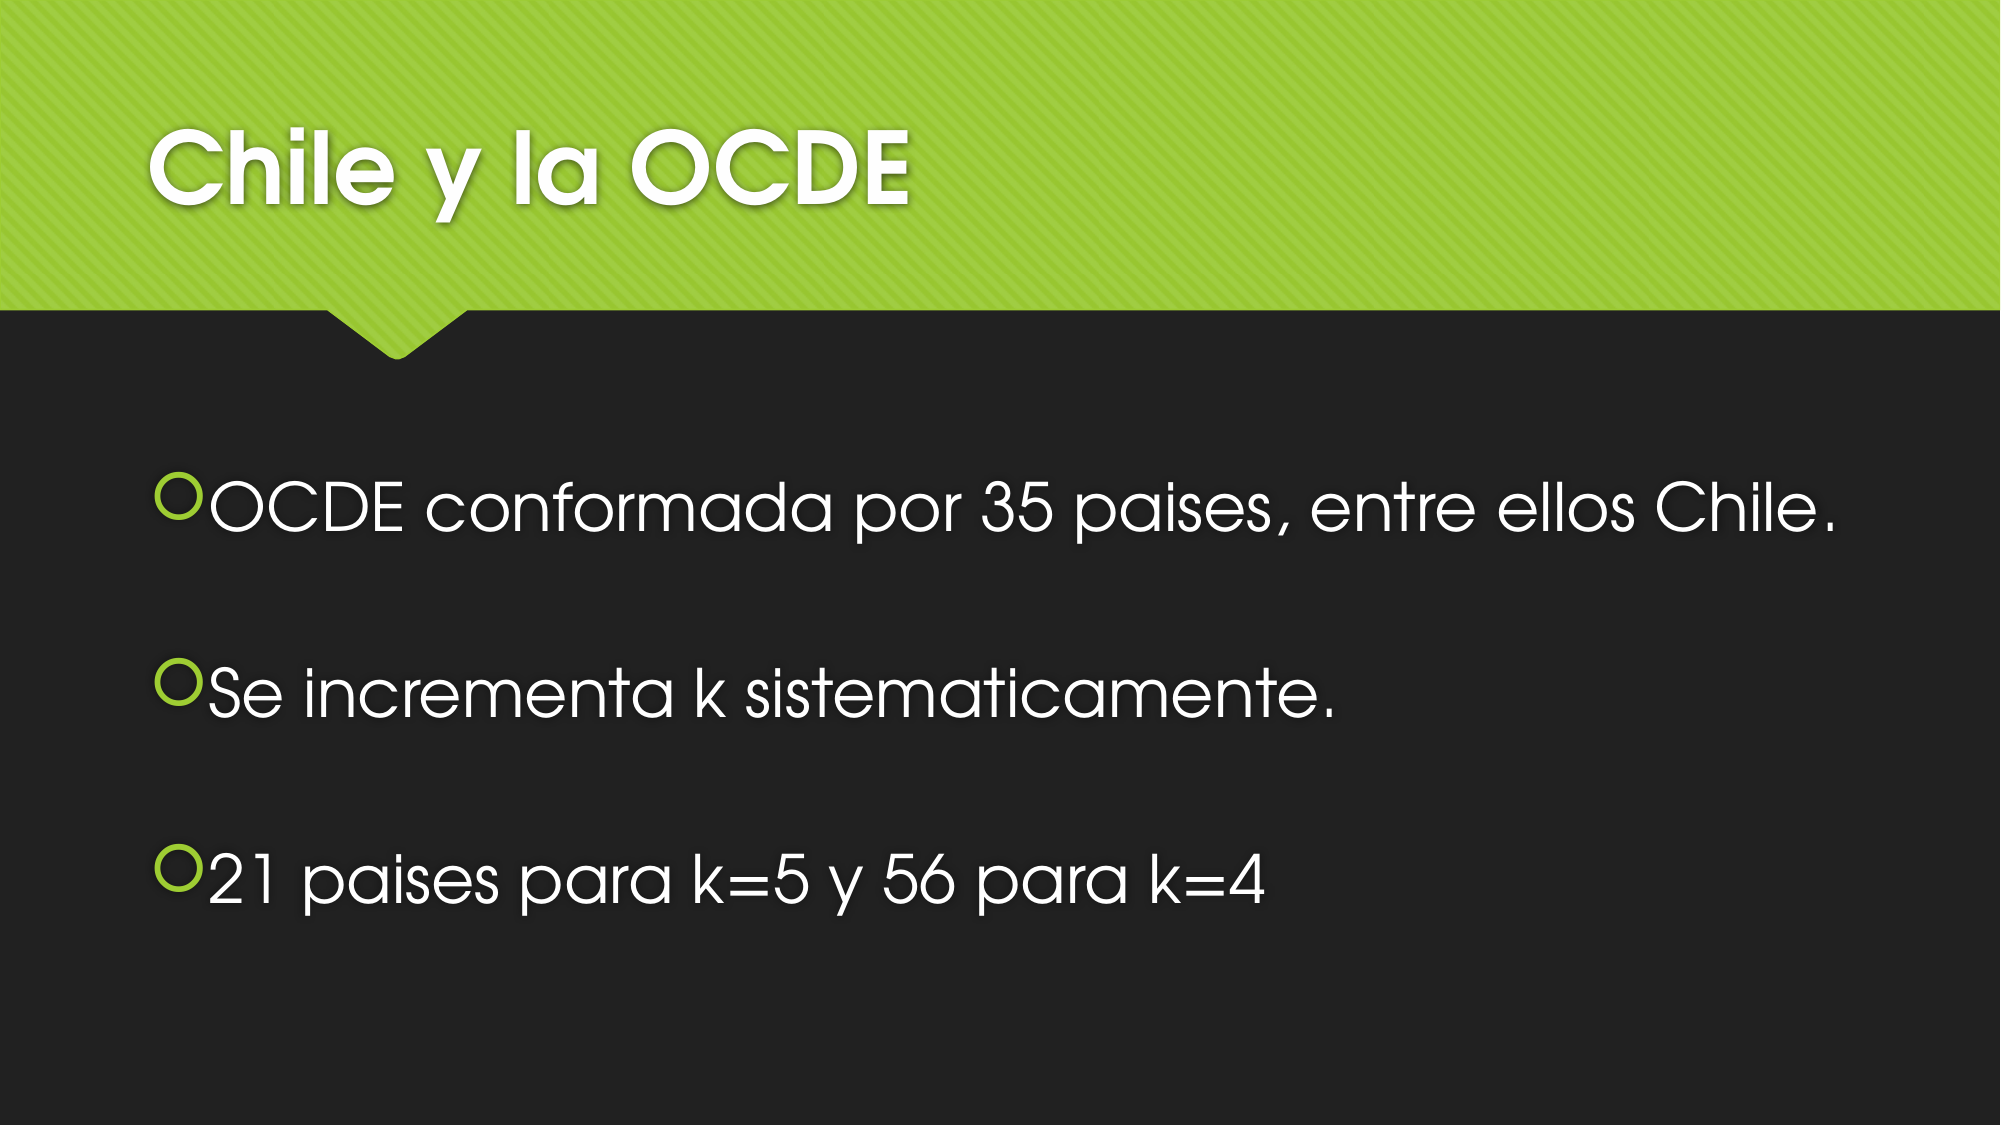

# Chile y la OCDE
OCDE conformada por 35 paises, entre ellos Chile.
Se incrementa k sistematicamente.
21 paises para k=5 y 56 para k=4